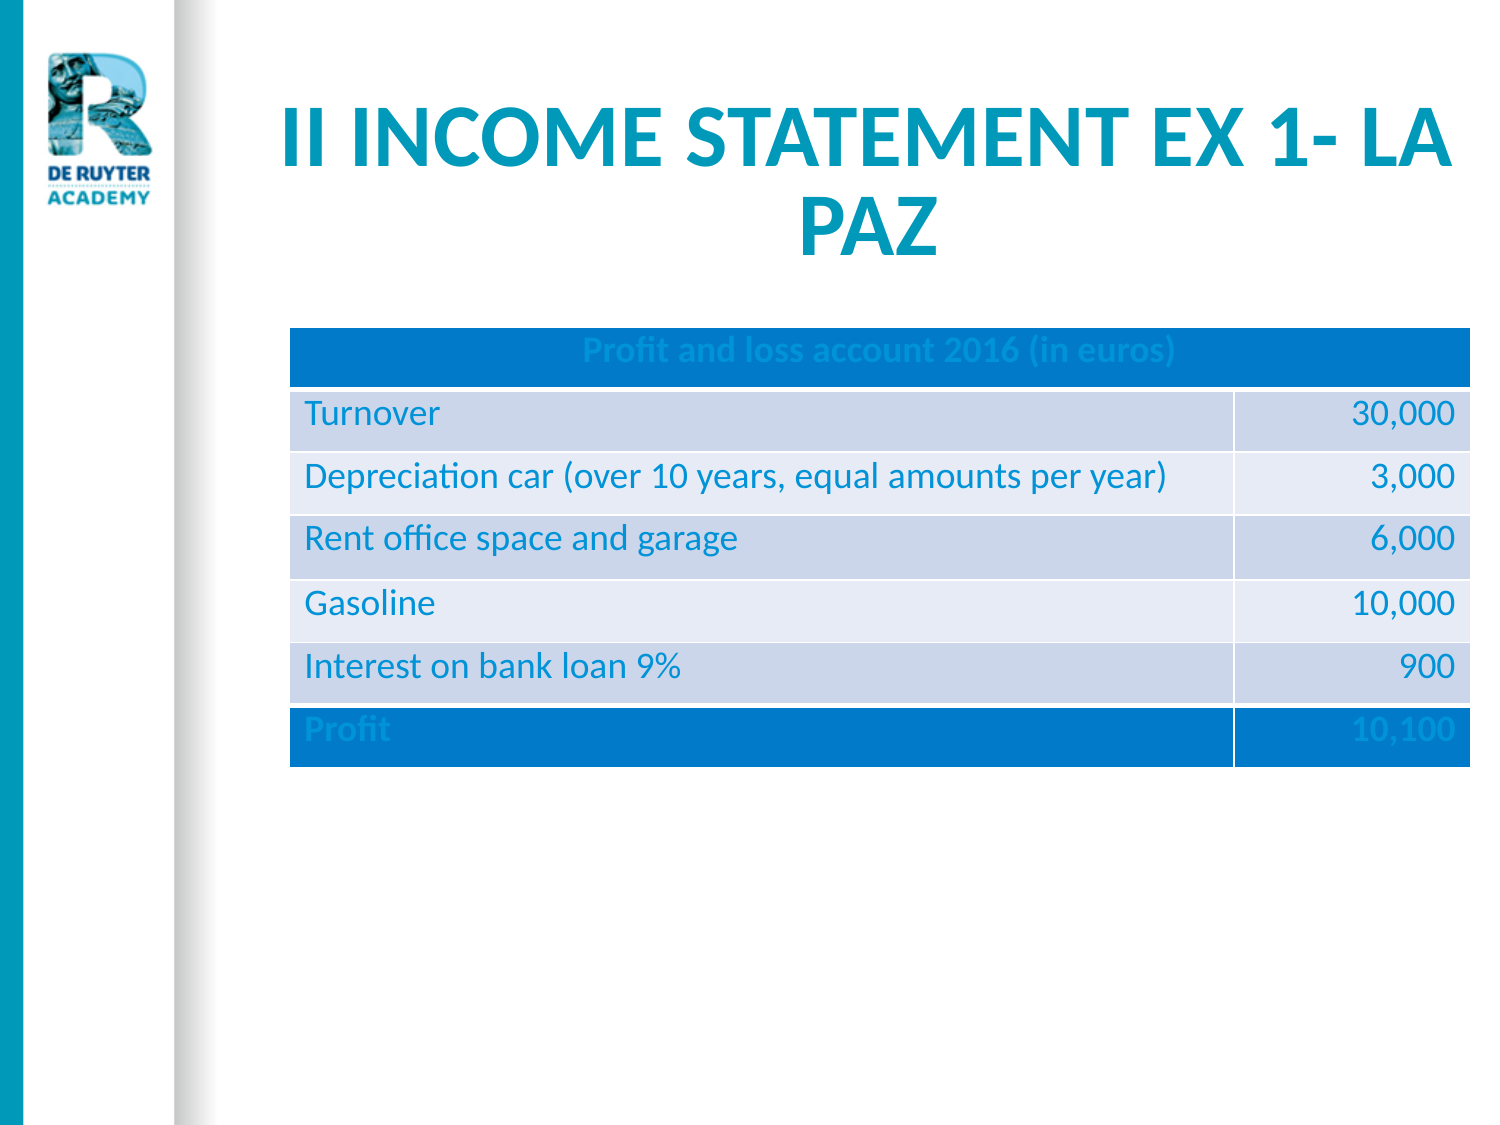

# II Income Statement Ex 1- La Paz
| Profit and loss account 2016 (in euros) |  |
| --- | --- |
| Turnover | 30,000 |
| Depreciation car (over 10 years, equal amounts per year) | 3,000 |
| Rent office space and garage | 6,000 |
| Gasoline | 10,000 |
| Interest on bank loan 9% | 900 |
| Profit | 10,100 |